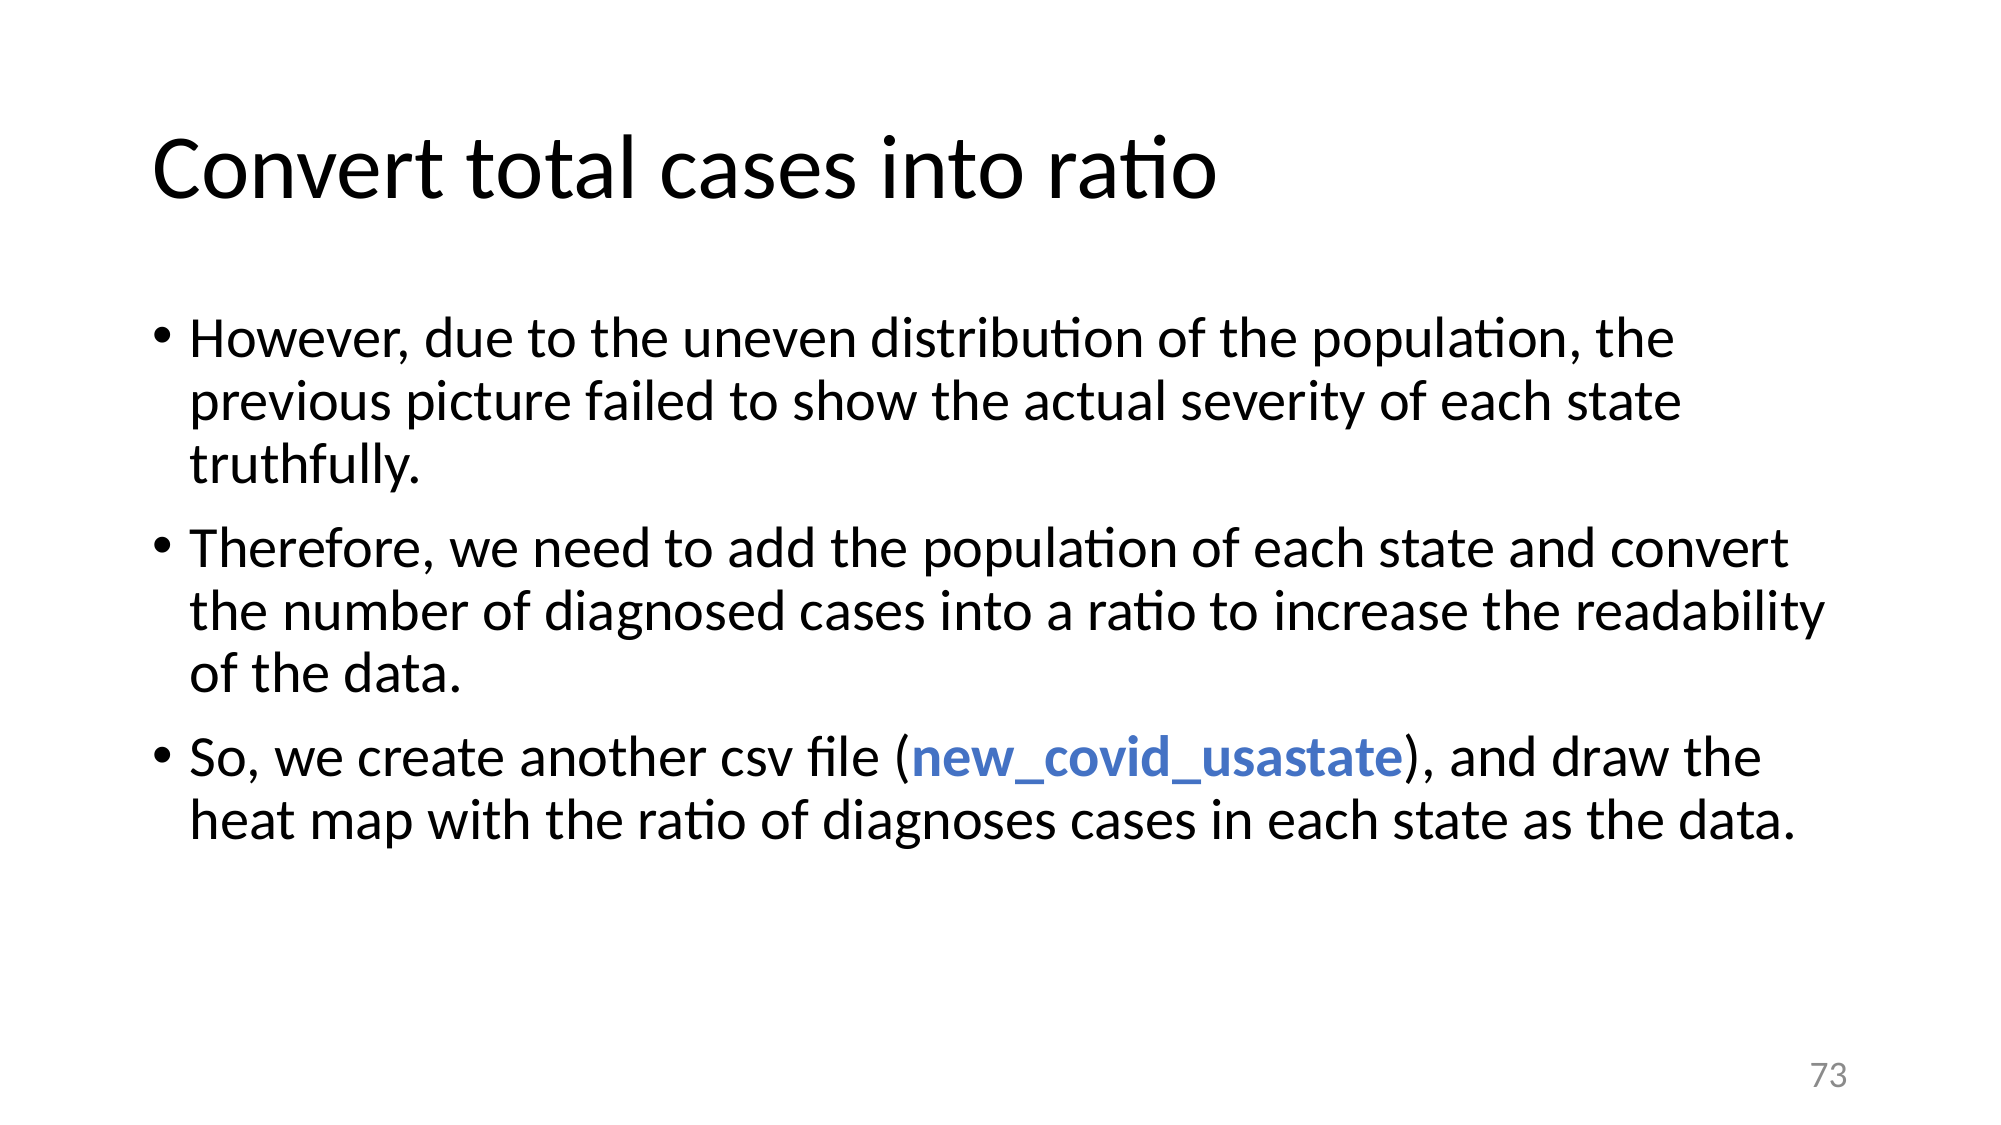

# Convert total cases into ratio
However, due to the uneven distribution of the population, the previous picture failed to show the actual severity of each state truthfully.
Therefore, we need to add the population of each state and convert the number of diagnosed cases into a ratio to increase the readability of the data.
So, we create another csv file (new_covid_usastate), and draw the heat map with the ratio of diagnoses cases in each state as the data.
73